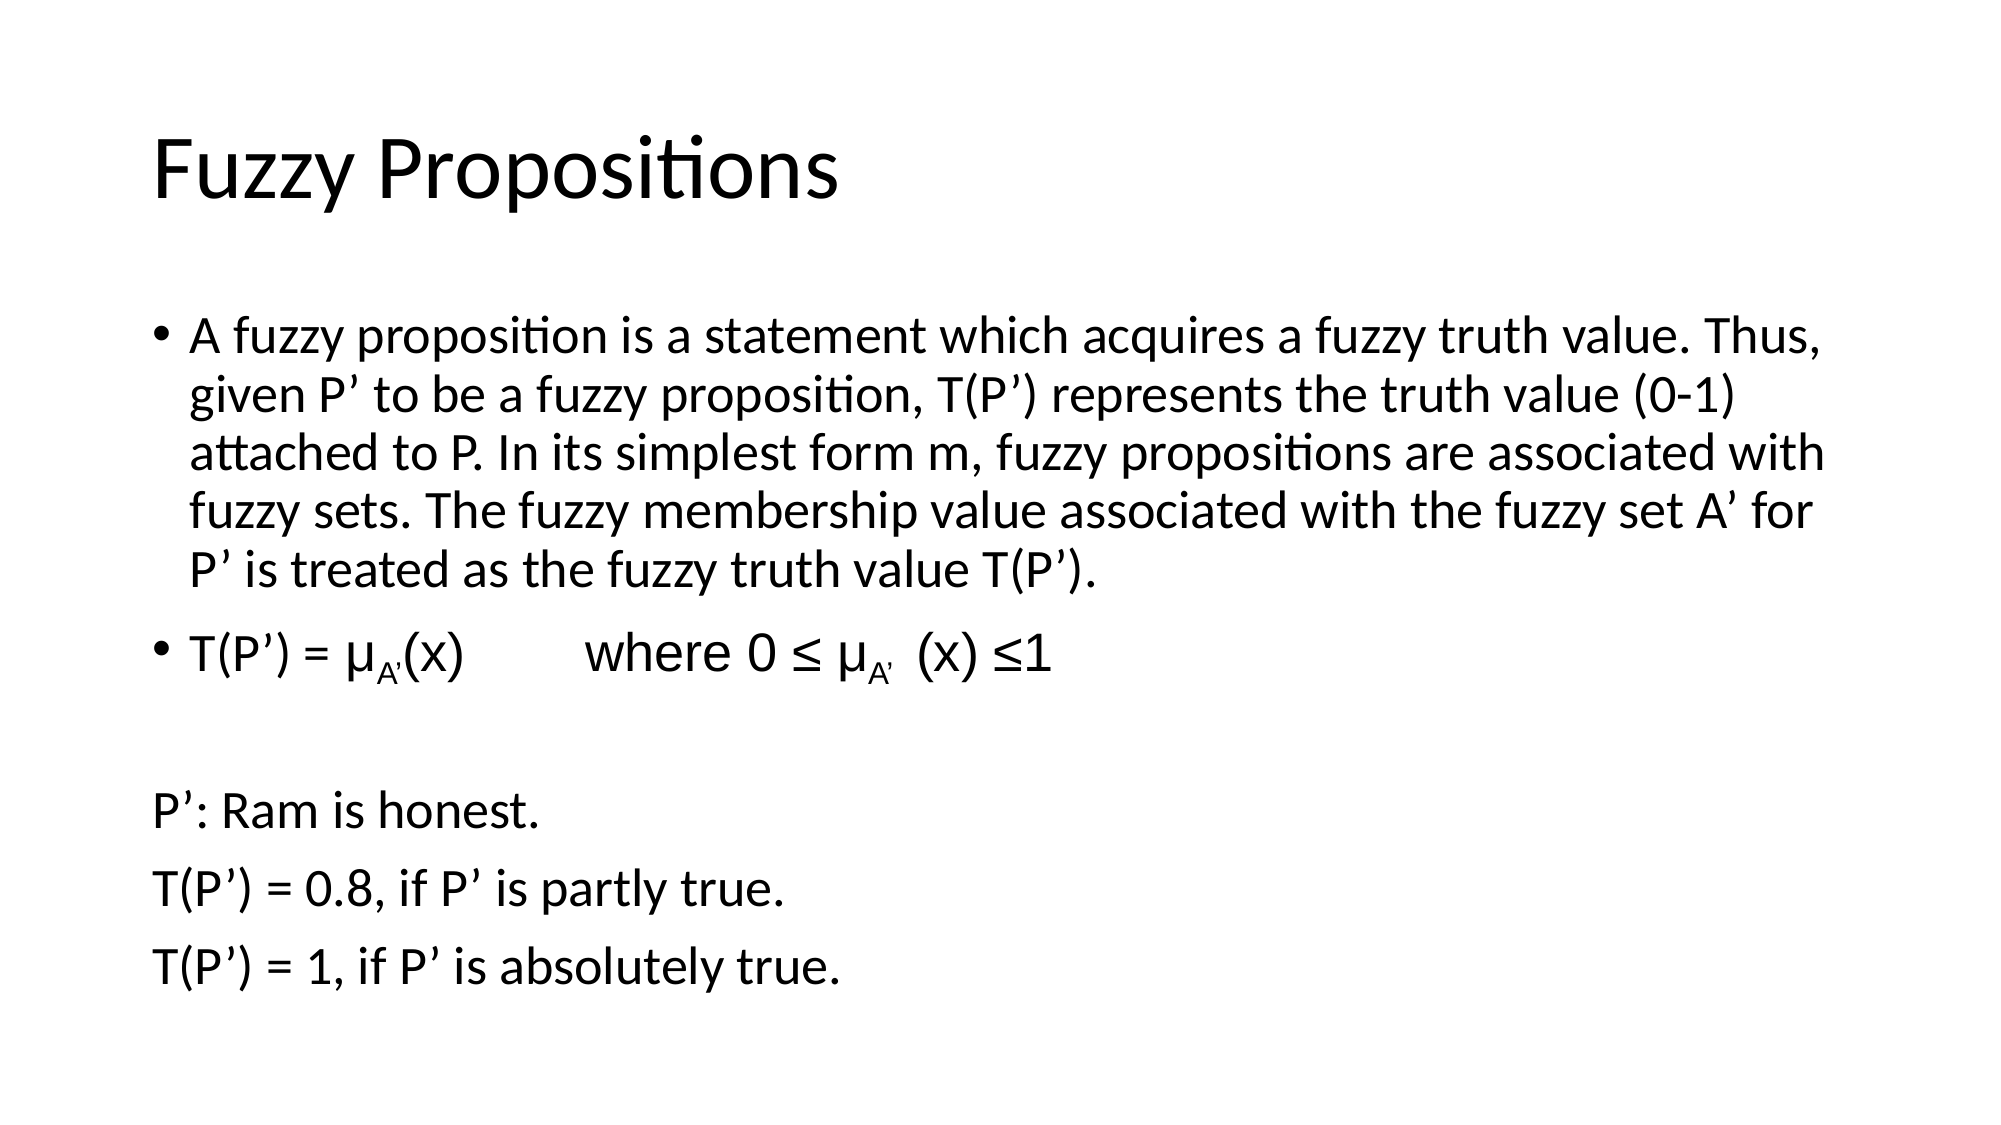

# Fuzzy Propositions
A fuzzy proposition is a statement which acquires a fuzzy truth value. Thus, given P’ to be a fuzzy proposition, T(P’) represents the truth value (0-1) attached to P. In its simplest form m, fuzzy propositions are associated with fuzzy sets. The fuzzy membership value associated with the fuzzy set A’ for P’ is treated as the fuzzy truth value T(P’).
T(P’) = μA’(x)        where 0 ≤ μA’  (x) ≤1

P’: Ram is honest.
T(P’) = 0.8, if P’ is partly true.
T(P’) = 1, if P’ is absolutely true.